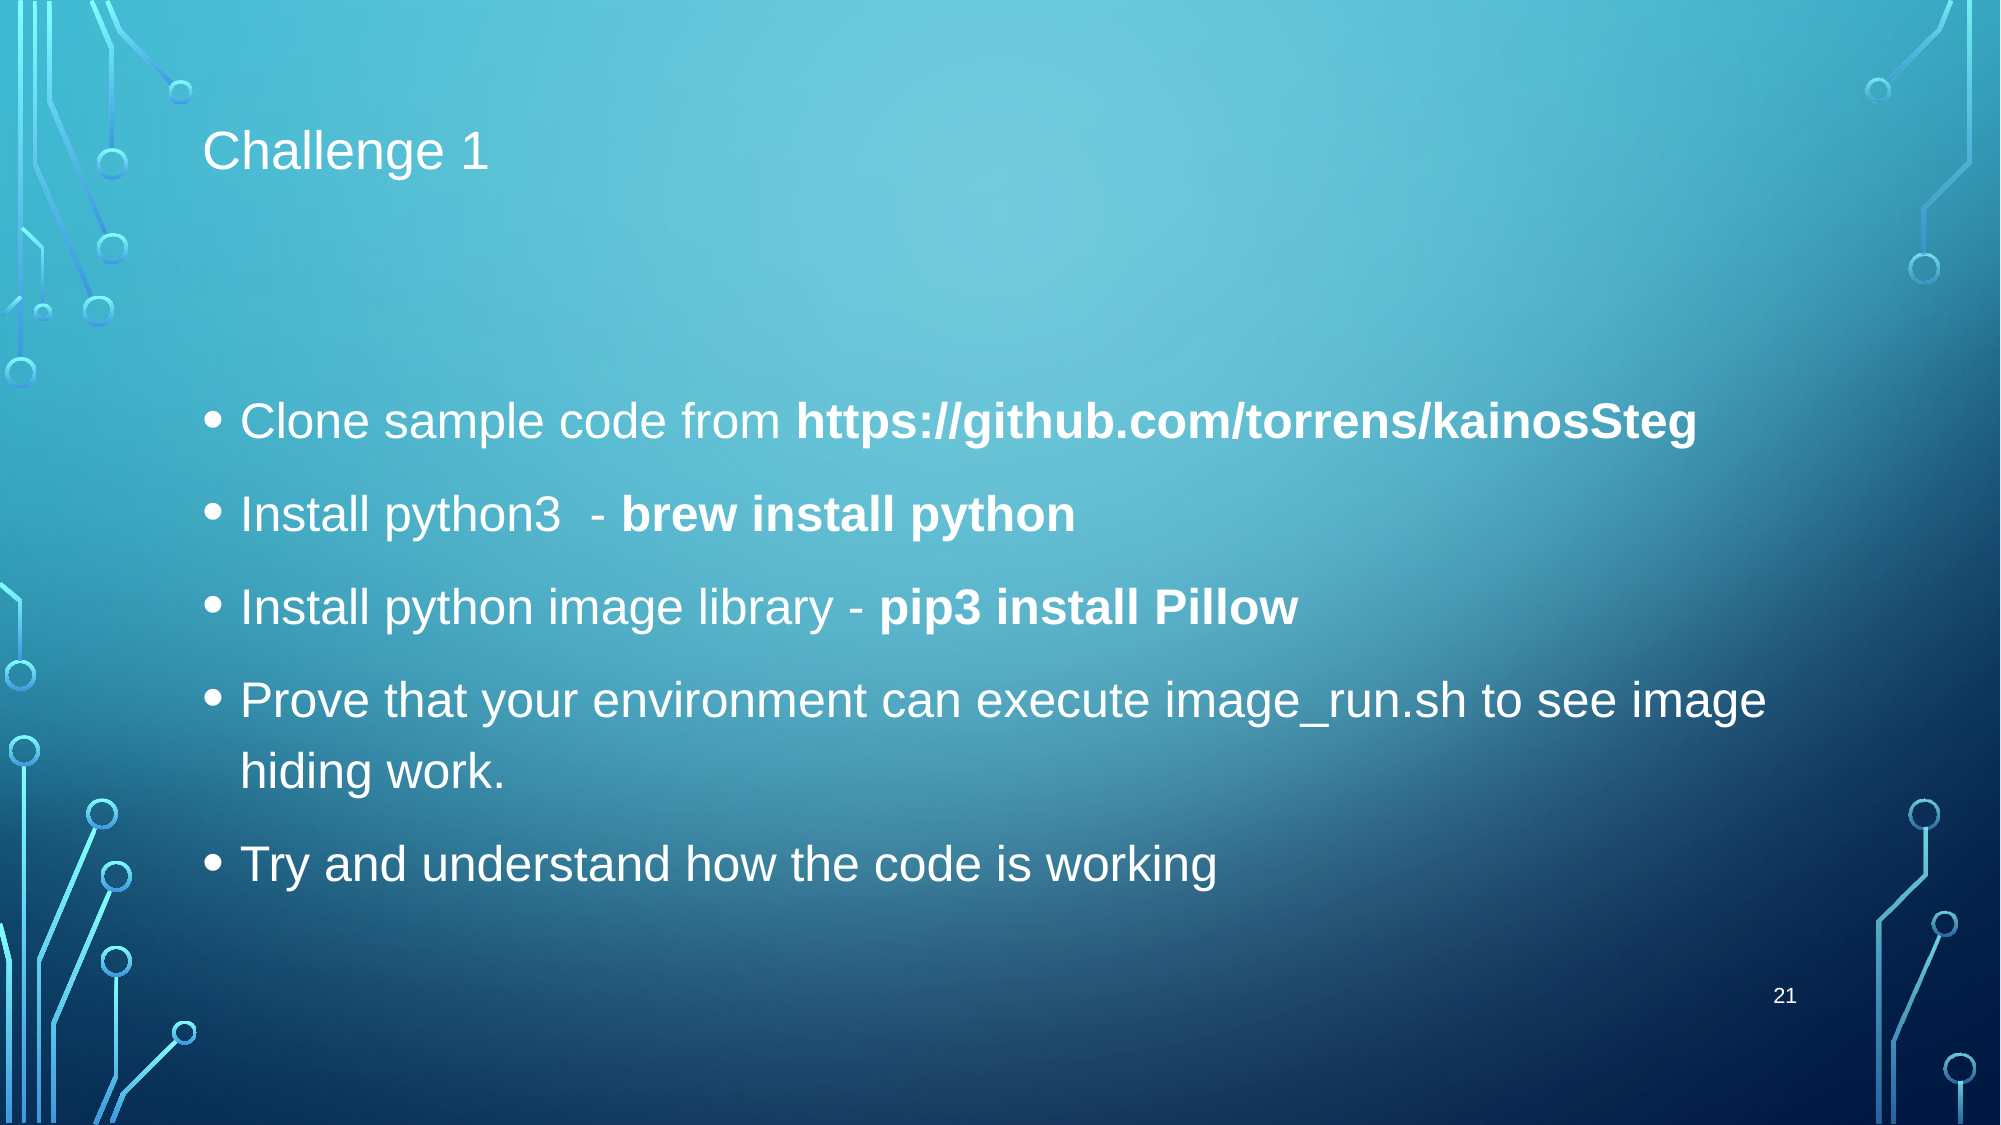

# Challenge 1
Clone sample code from https://github.com/torrens/kainosSteg
Install python3  - brew install python
Install python image library - pip3 install Pillow
Prove that your environment can execute image_run.sh to see image hiding work.
Try and understand how the code is working

21